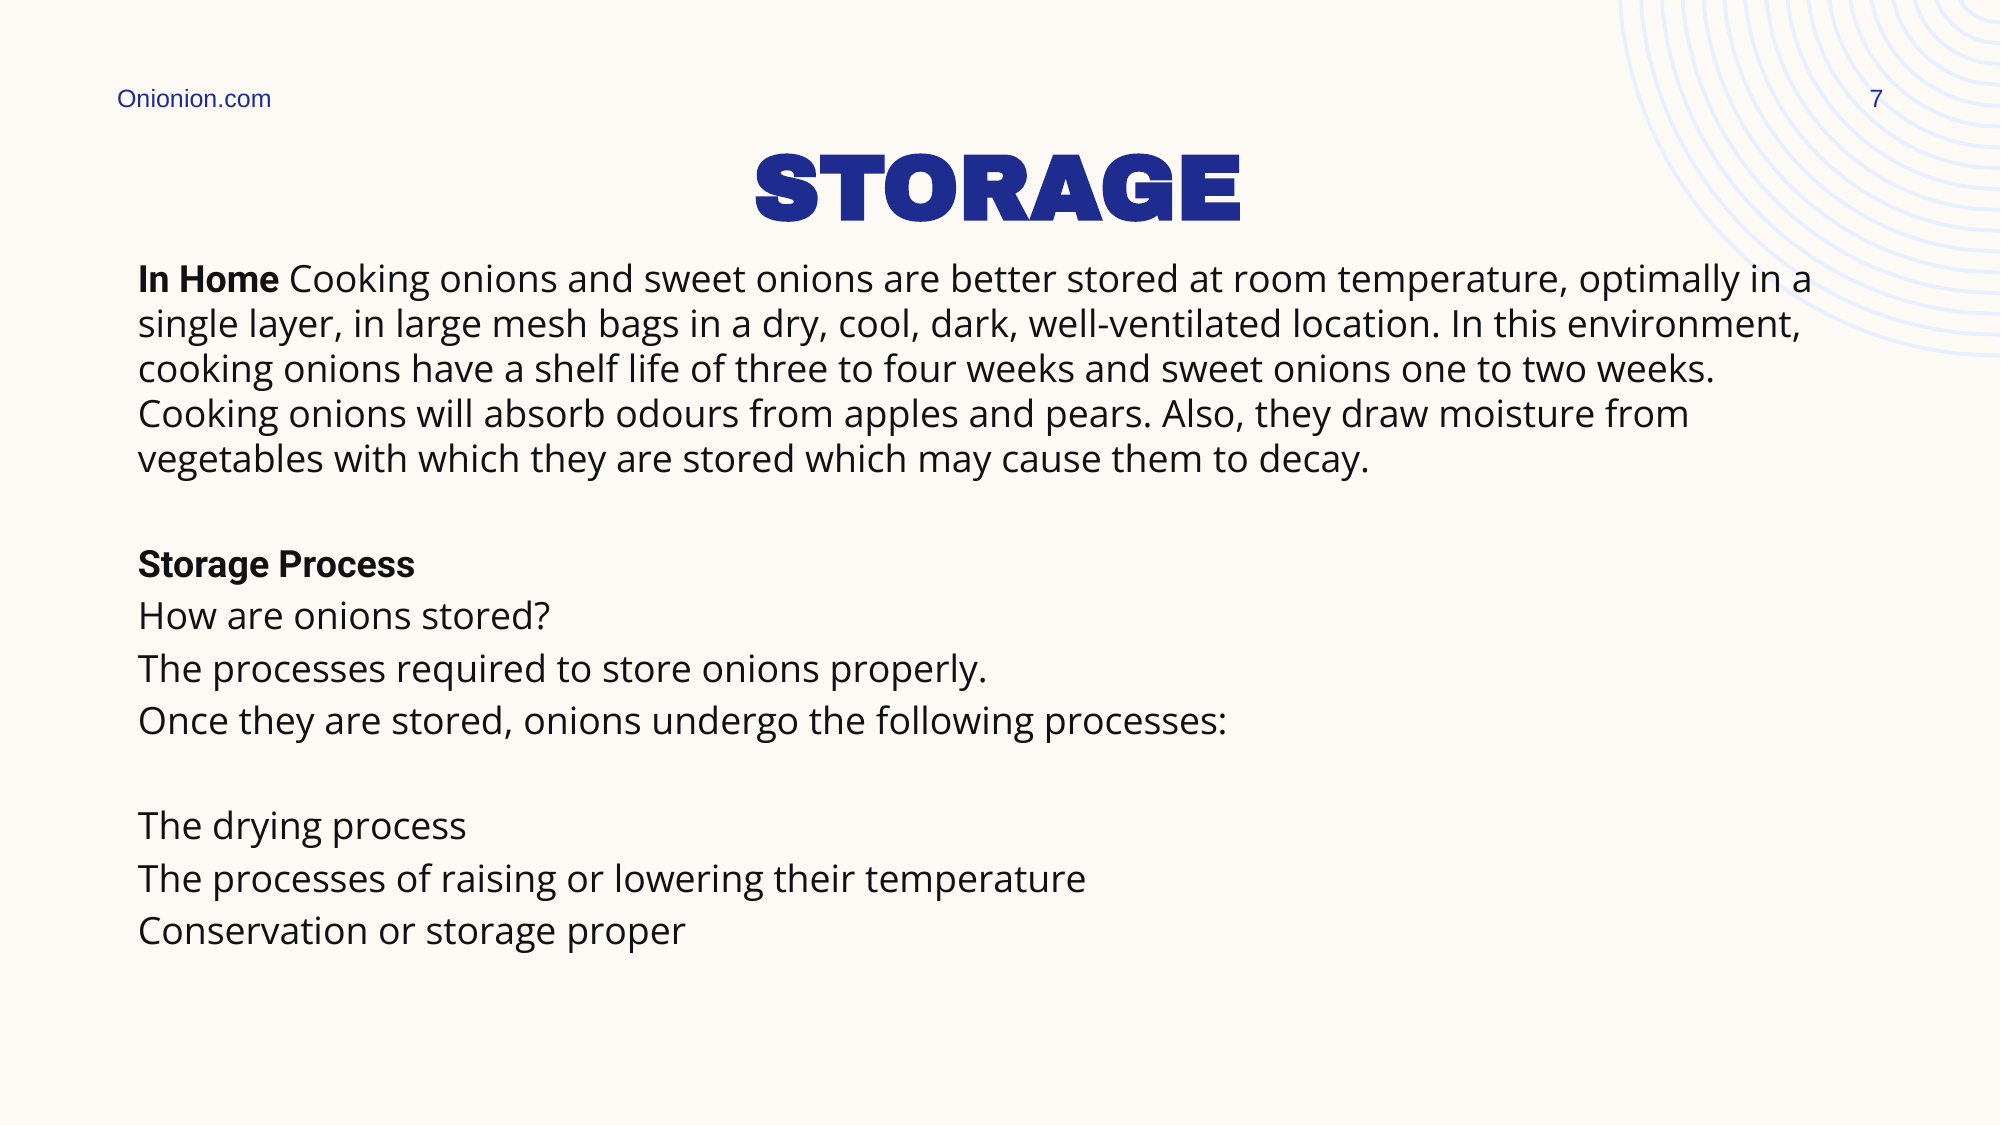

Onionion.com
7
# Storage
In Home Cooking onions and sweet onions are better stored at room temperature, optimally in a single layer, in large mesh bags in a dry, cool, dark, well-ventilated location. In this environment, cooking onions have a shelf life of three to four weeks and sweet onions one to two weeks. Cooking onions will absorb odours from apples and pears. Also, they draw moisture from vegetables with which they are stored which may cause them to decay.

Storage Process
How are onions stored?
The processes required to store onions properly.
Once they are stored, onions undergo the following processes:

The drying process
The processes of raising or lowering their temperature
Conservation or storage proper